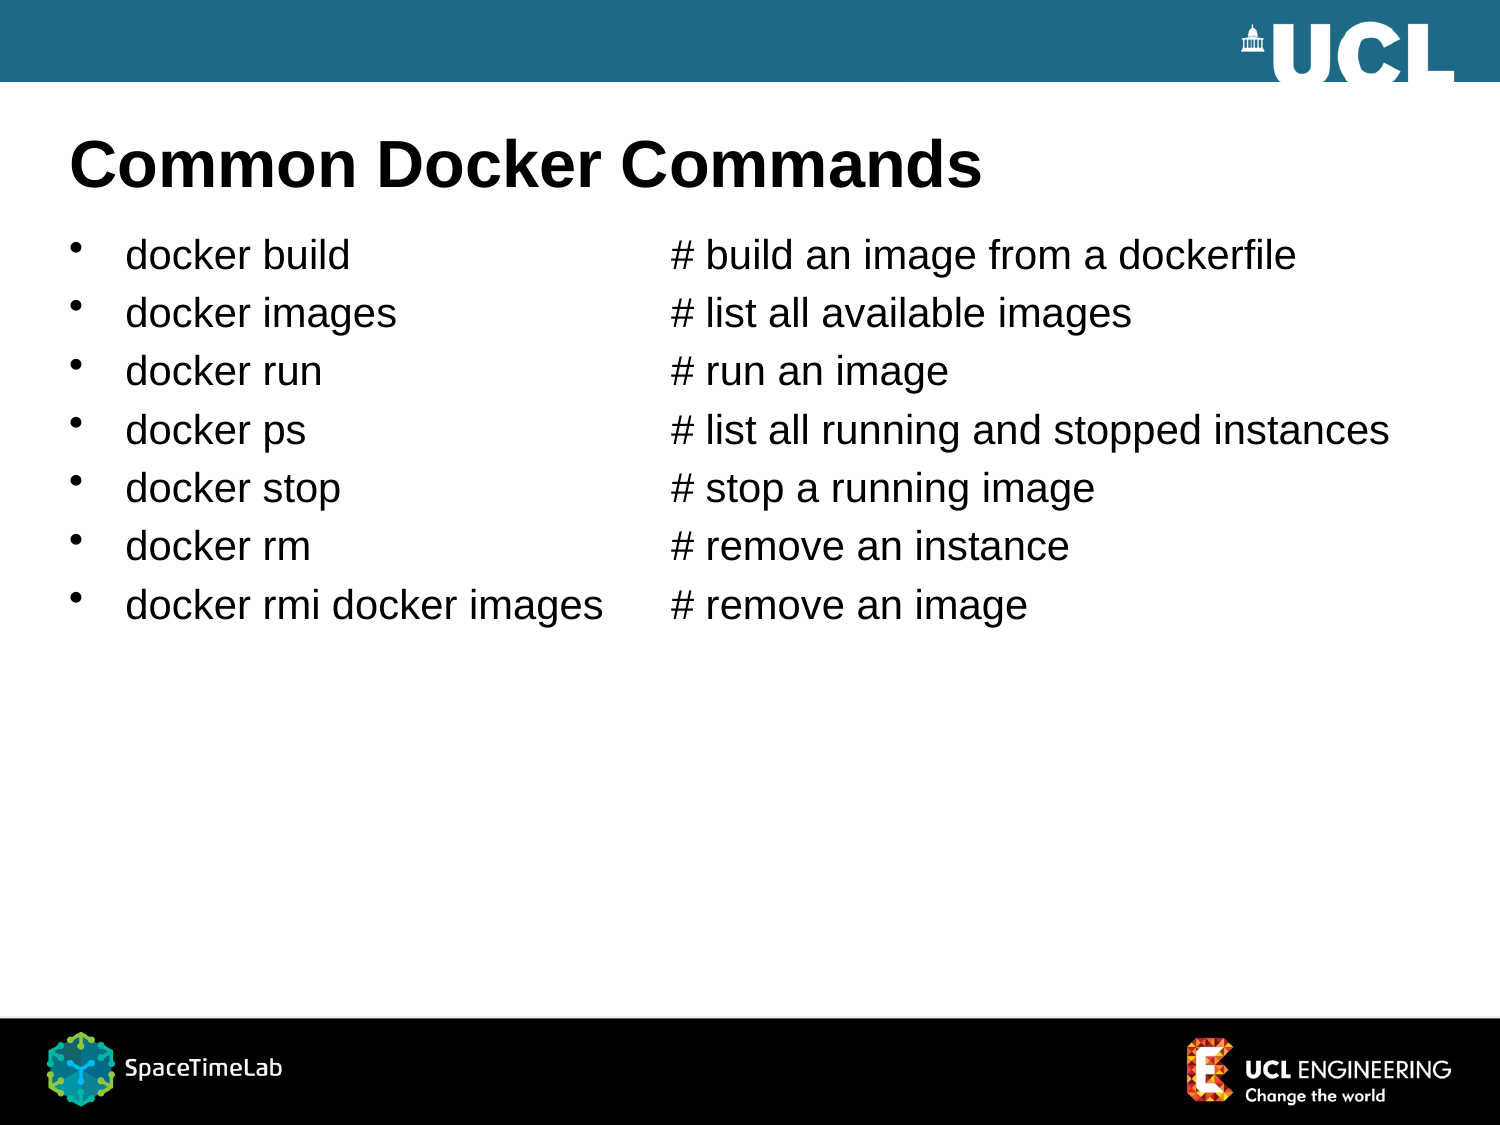

# Common Docker Commands
docker build
docker images
docker run
docker ps
docker stop
docker rm
docker rmi docker images
# build an image from a dockerfile
# list all available images
# run an image
# list all running and stopped instances
# stop a running image
# remove an instance
# remove an image